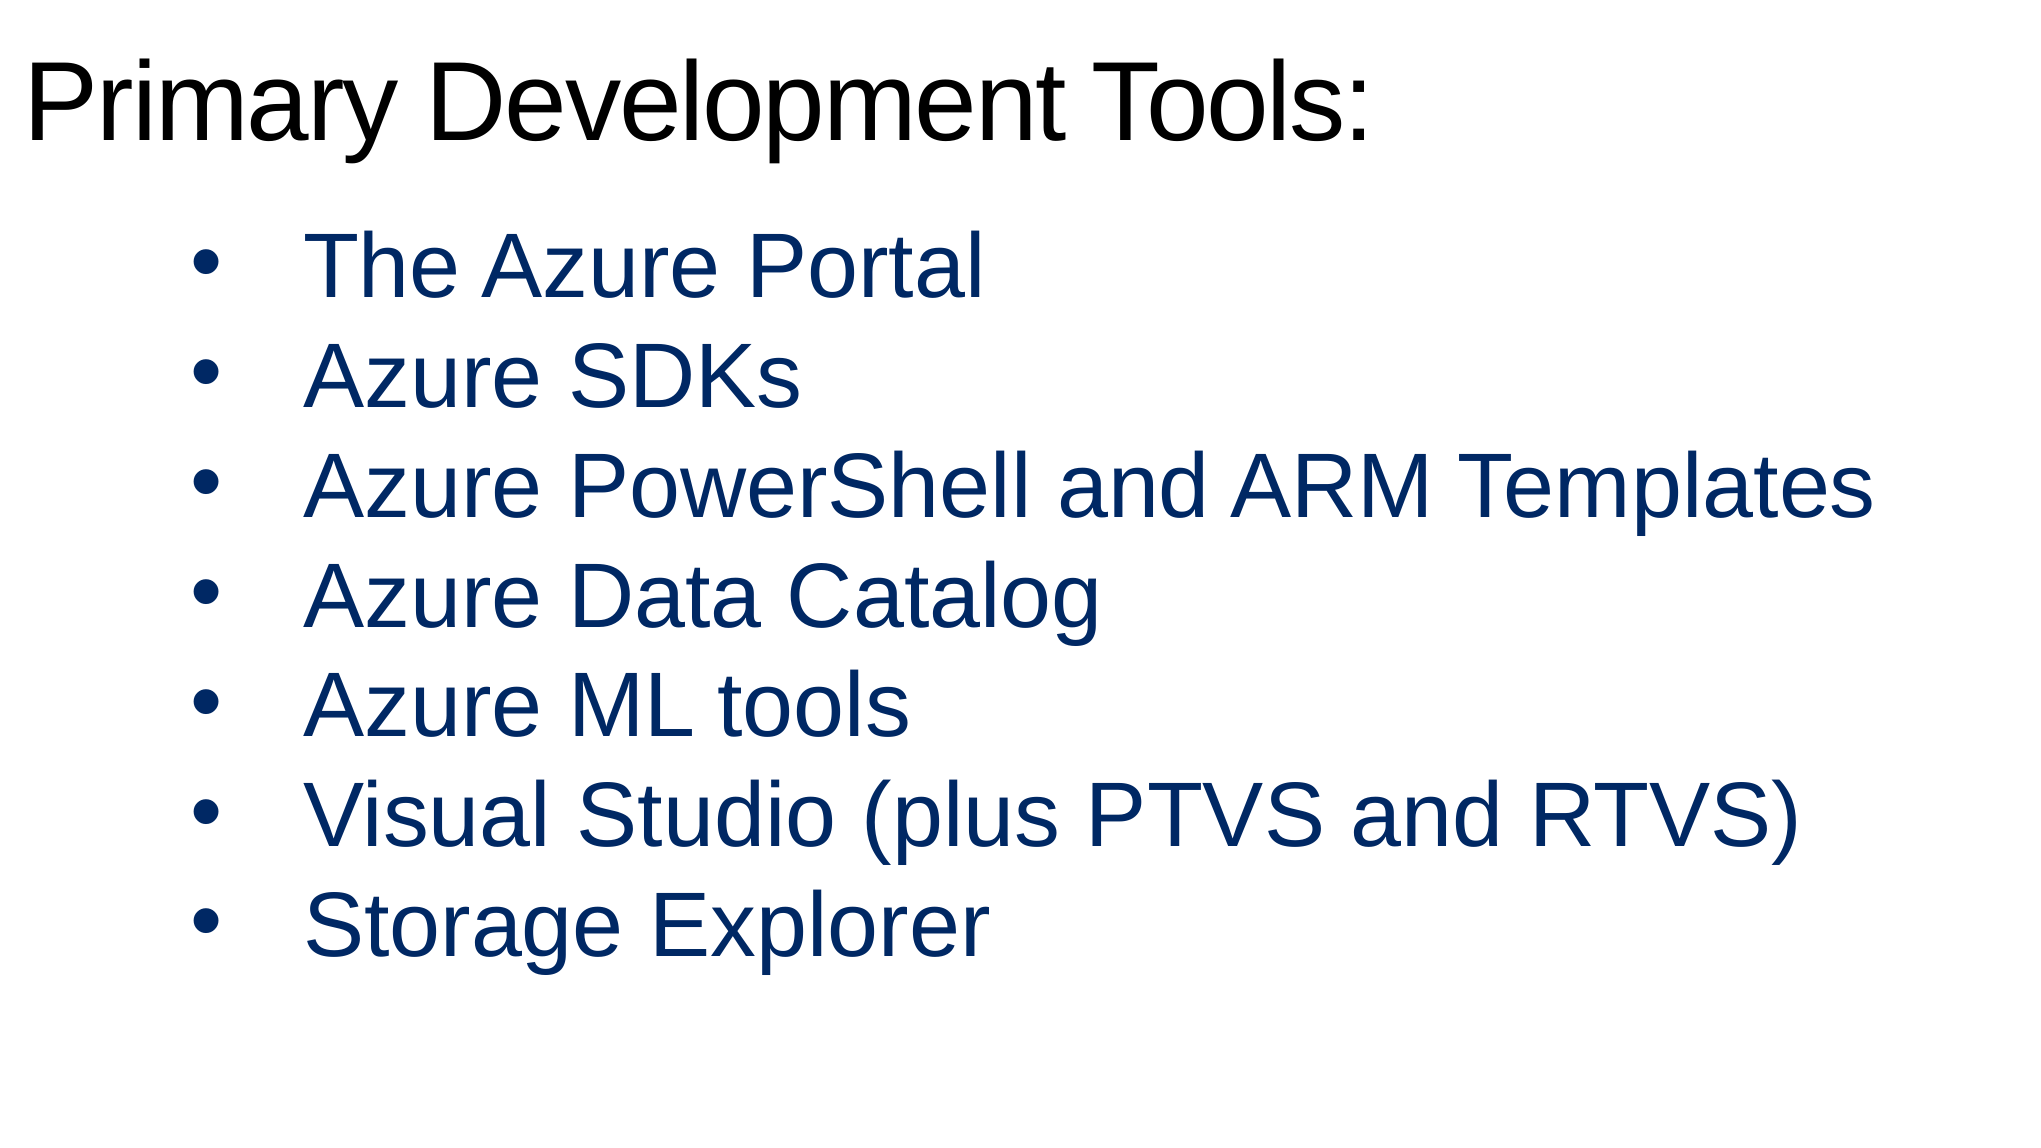

Primary Development Tools:
The Azure Portal
Azure SDKs
Azure PowerShell and ARM Templates
Azure Data Catalog
Azure ML tools
Visual Studio (plus PTVS and RTVS)
Storage Explorer